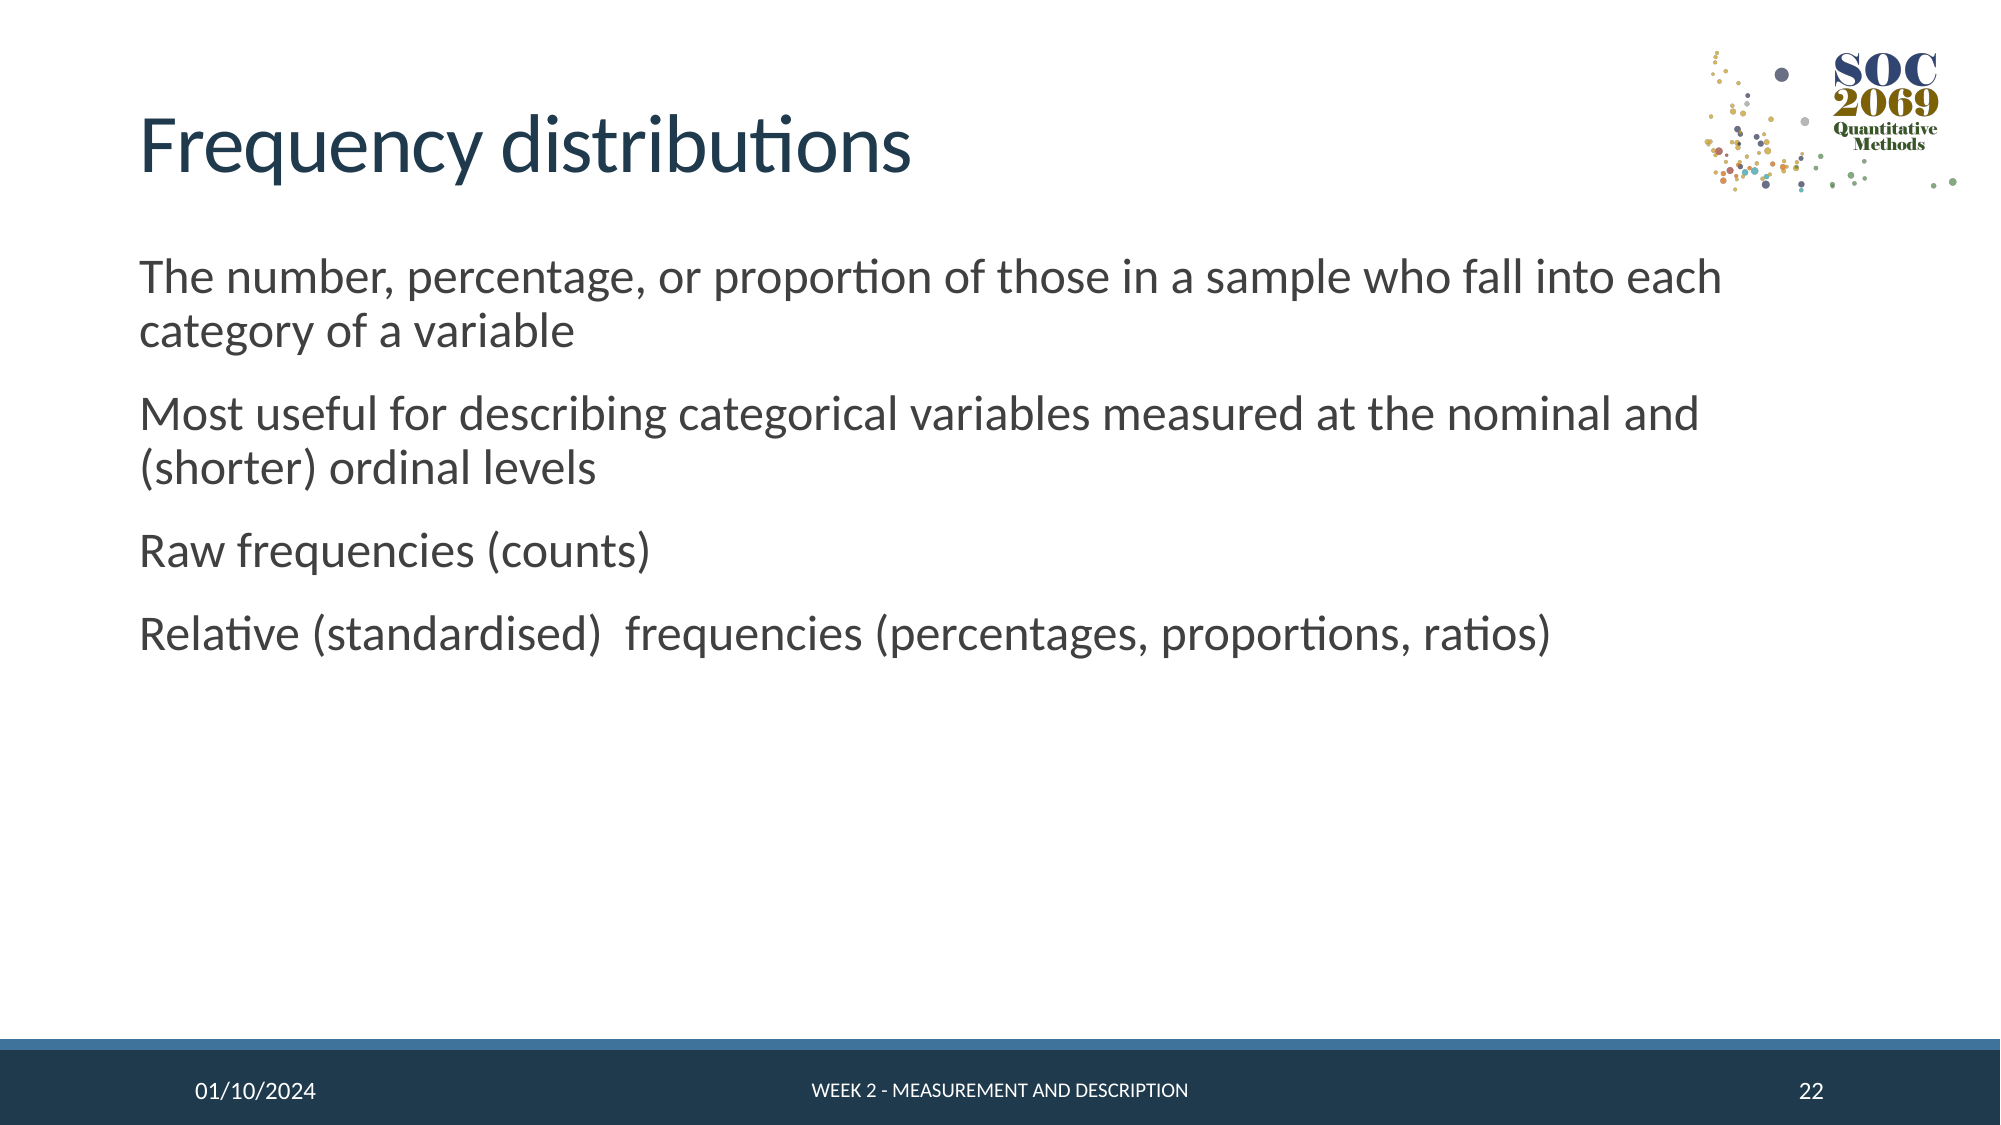

# Frequency distributions
The number, percentage, or proportion of those in a sample who fall into each category of a variable
Most useful for describing categorical variables measured at the nominal and (shorter) ordinal levels
Raw frequencies (counts)
Relative (standardised)  frequencies (percentages, proportions, ratios)

01/10/2024
Week 2 - Measurement and Description
22